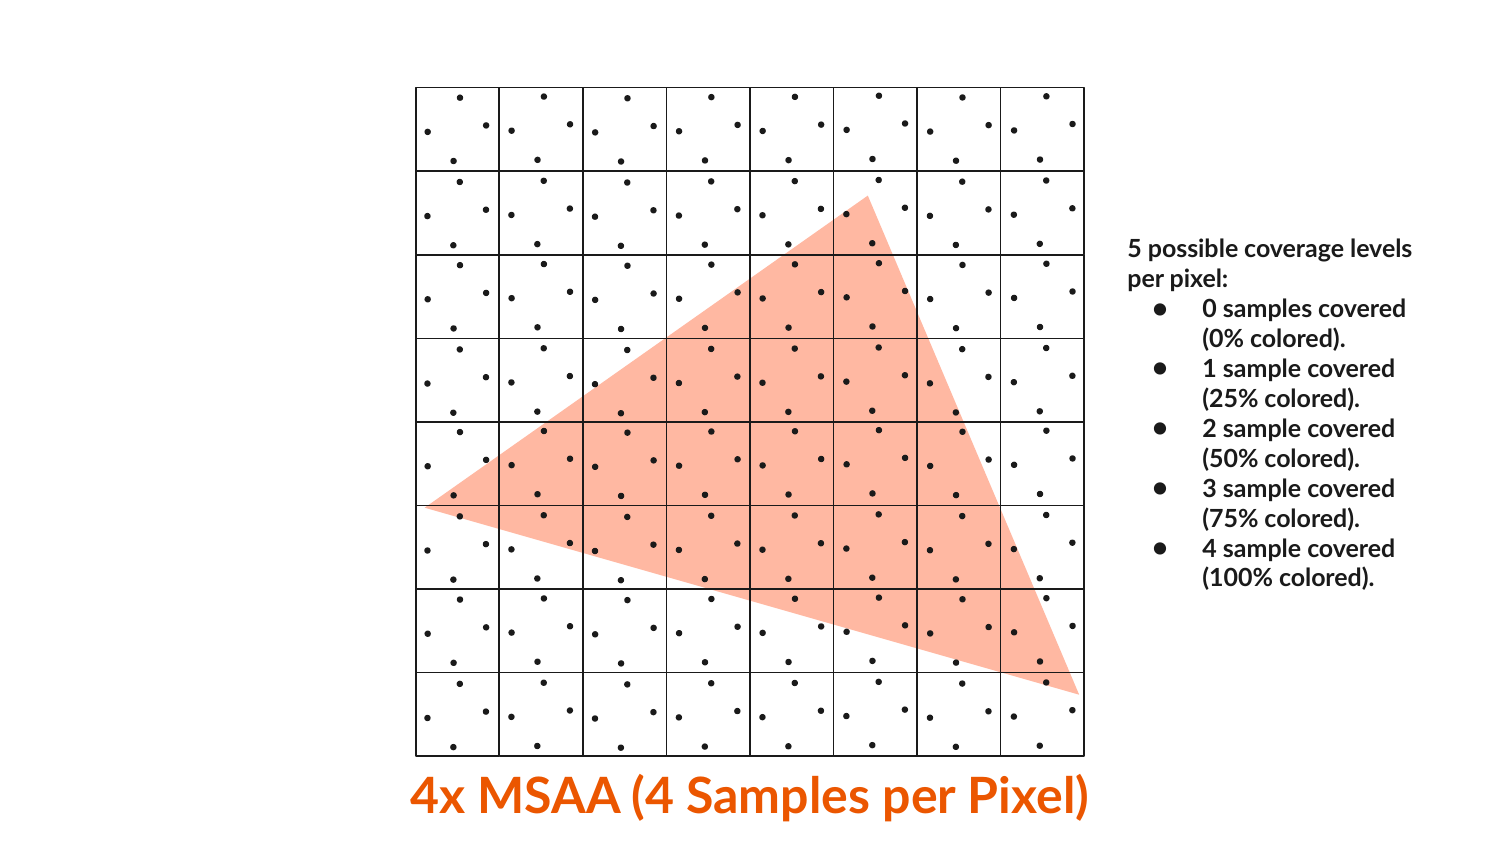

5 possible coverage levels per pixel:
0 samples covered (0% colored).
1 sample covered (25% colored).
2 sample covered (50% colored).
3 sample covered (75% colored).
4 sample covered (100% colored).

4x MSAA (4 Samples per Pixel)